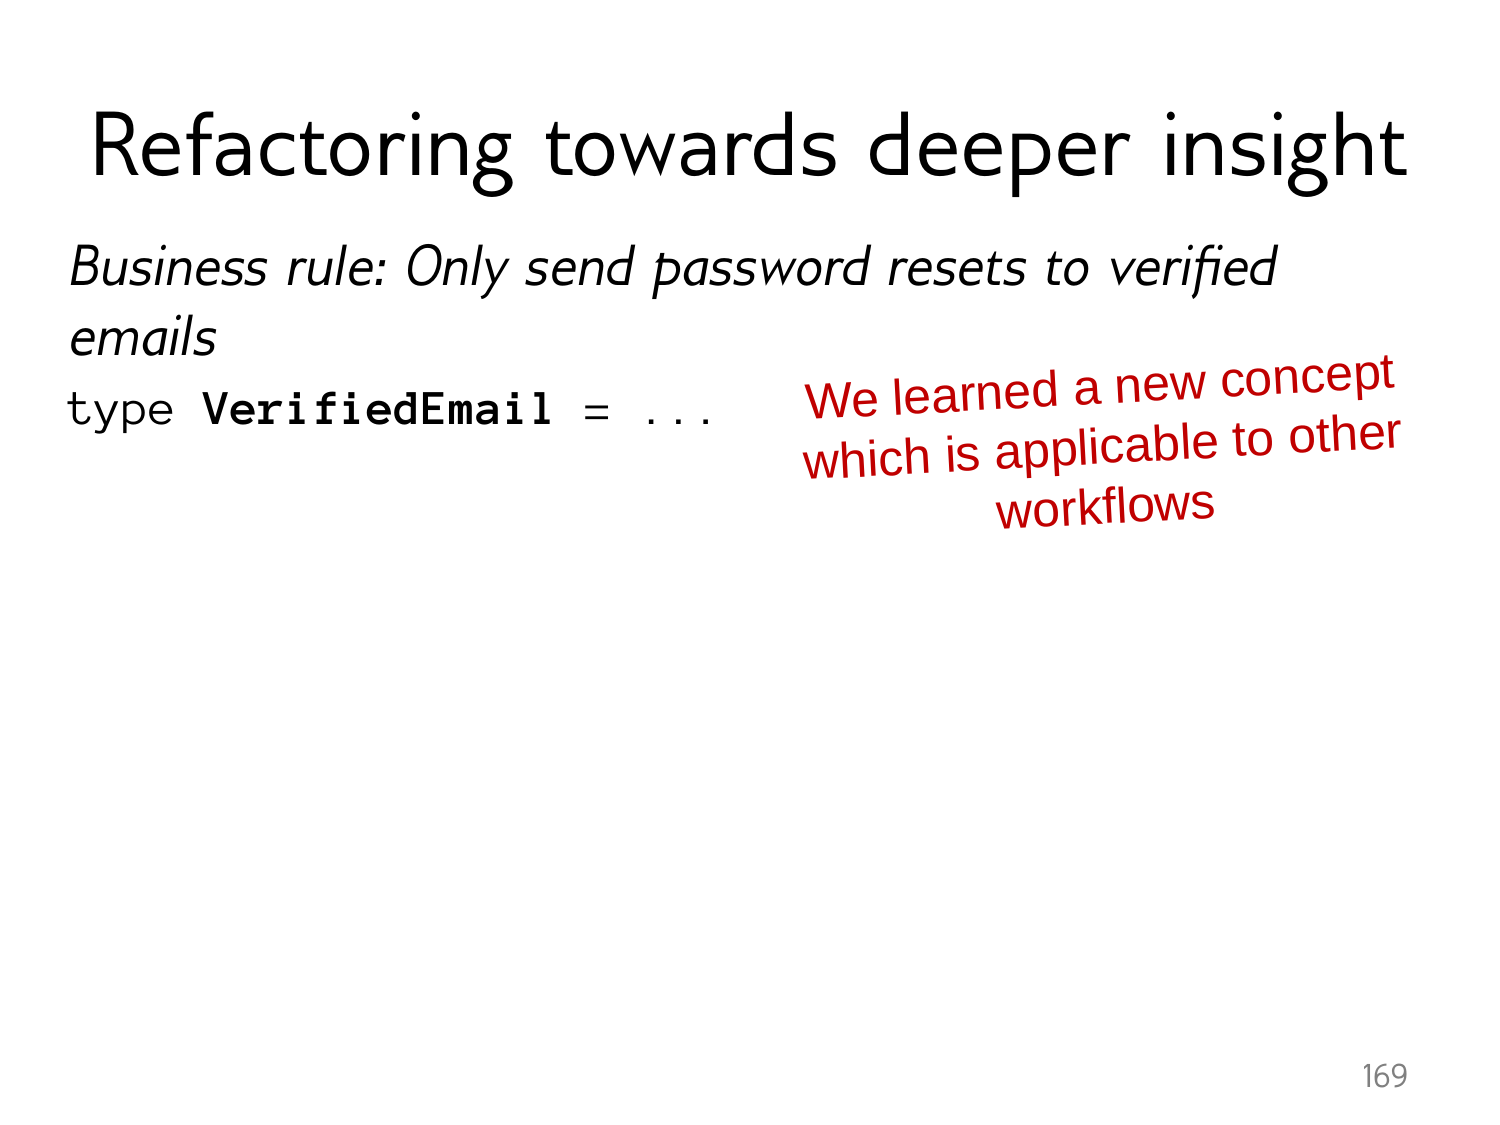

# Refactoring towards deeper insight
Business rule: Only send password resets to verified emails
We learned a new concept which is applicable to other workflows
type VerifiedEmail = ...